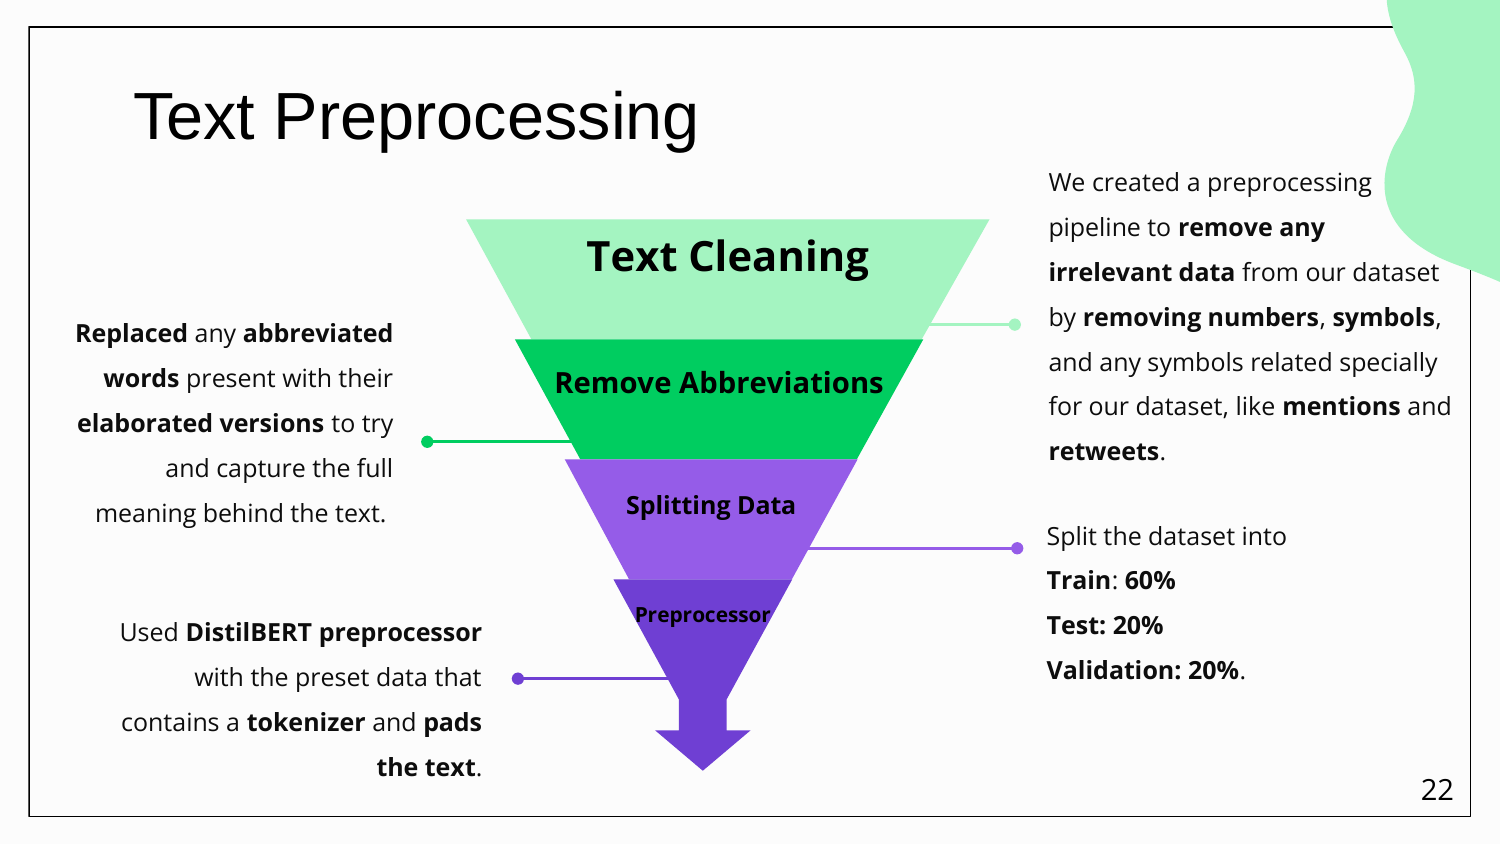

# Text Preprocessing
We created a preprocessing pipeline to remove any irrelevant data from our dataset by removing numbers, symbols, and any symbols related specially for our dataset, like mentions and retweets.
Text Cleaning

Remove Abbreviations

Splitting Data

Preprocessor

Replaced any abbreviated words present with their elaborated versions to try and capture the full meaning behind the text.
Split the dataset into
Train: 60%
Test: 20%
Validation: 20%.
Used DistilBERT preprocessor with the preset data that contains a tokenizer and pads the text.
22